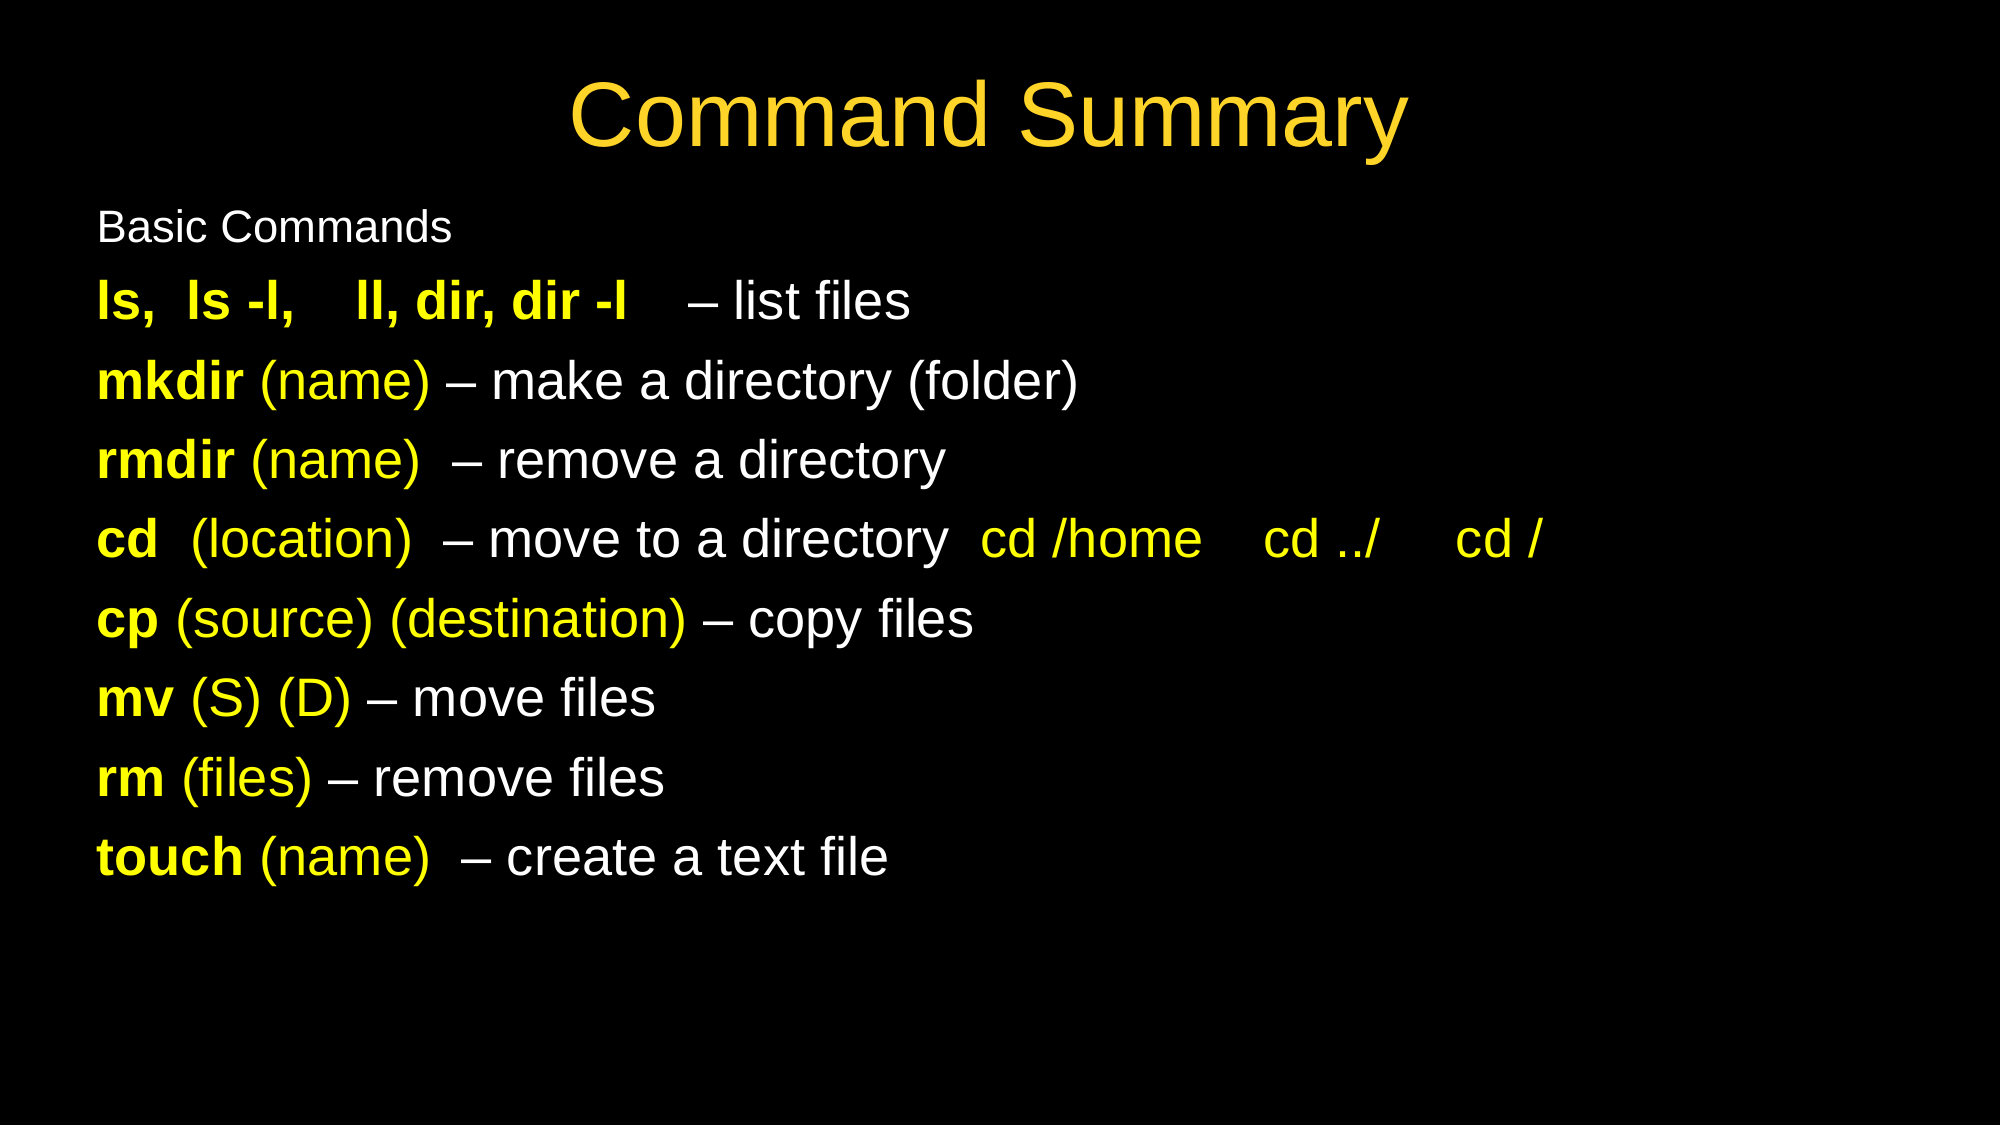

Command Summary
Basic Commands
ls,  ls -l,    ll, dir, dir -l    – list files
mkdir (name) – make a directory (folder)
rmdir (name)  – remove a directory
cd  (location)  – move to a directory  cd /home    cd ../     cd /
cp (source) (destination) – copy files
mv (S) (D) – move files
rm (files) – remove files
touch (name)  – create a text file